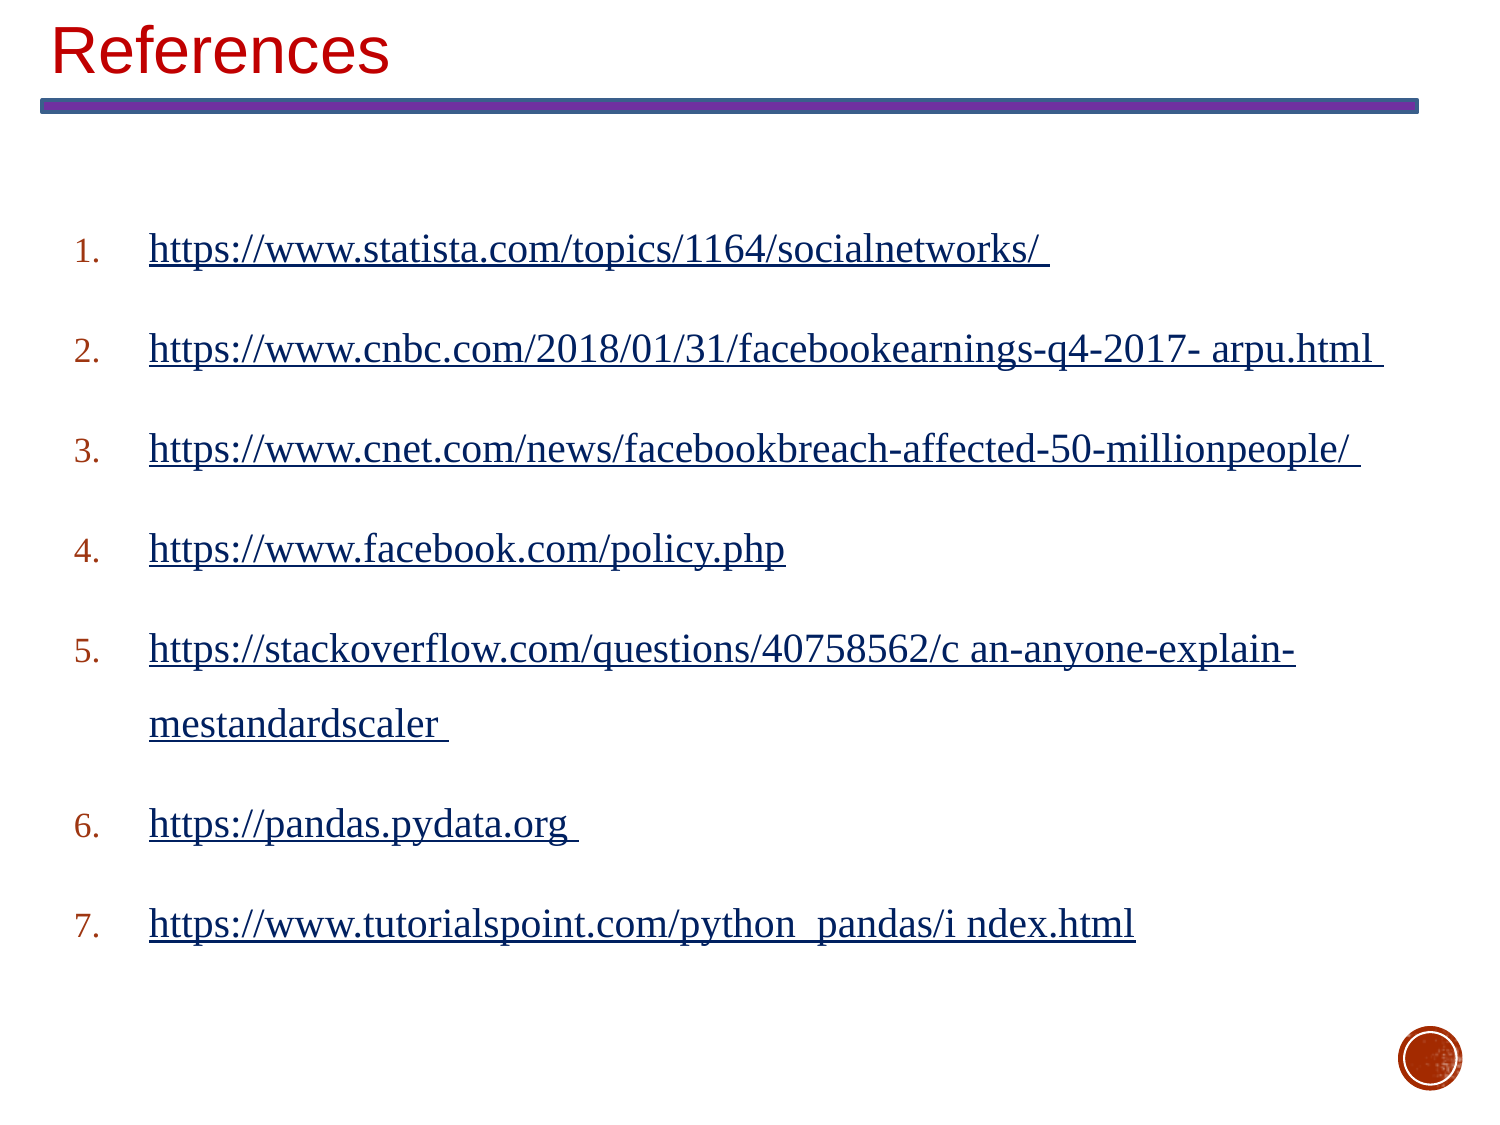

References

https://www.statista.com/topics/1164/socialnetworks/
https://www.cnbc.com/2018/01/31/facebookearnings-q4-2017- arpu.html
https://www.cnet.com/news/facebookbreach-affected-50-millionpeople/
https://www.facebook.com/policy.php
https://stackoverflow.com/questions/40758562/c an-anyone-explain-mestandardscaler
https://pandas.pydata.org
https://www.tutorialspoint.com/python_pandas/i ndex.html